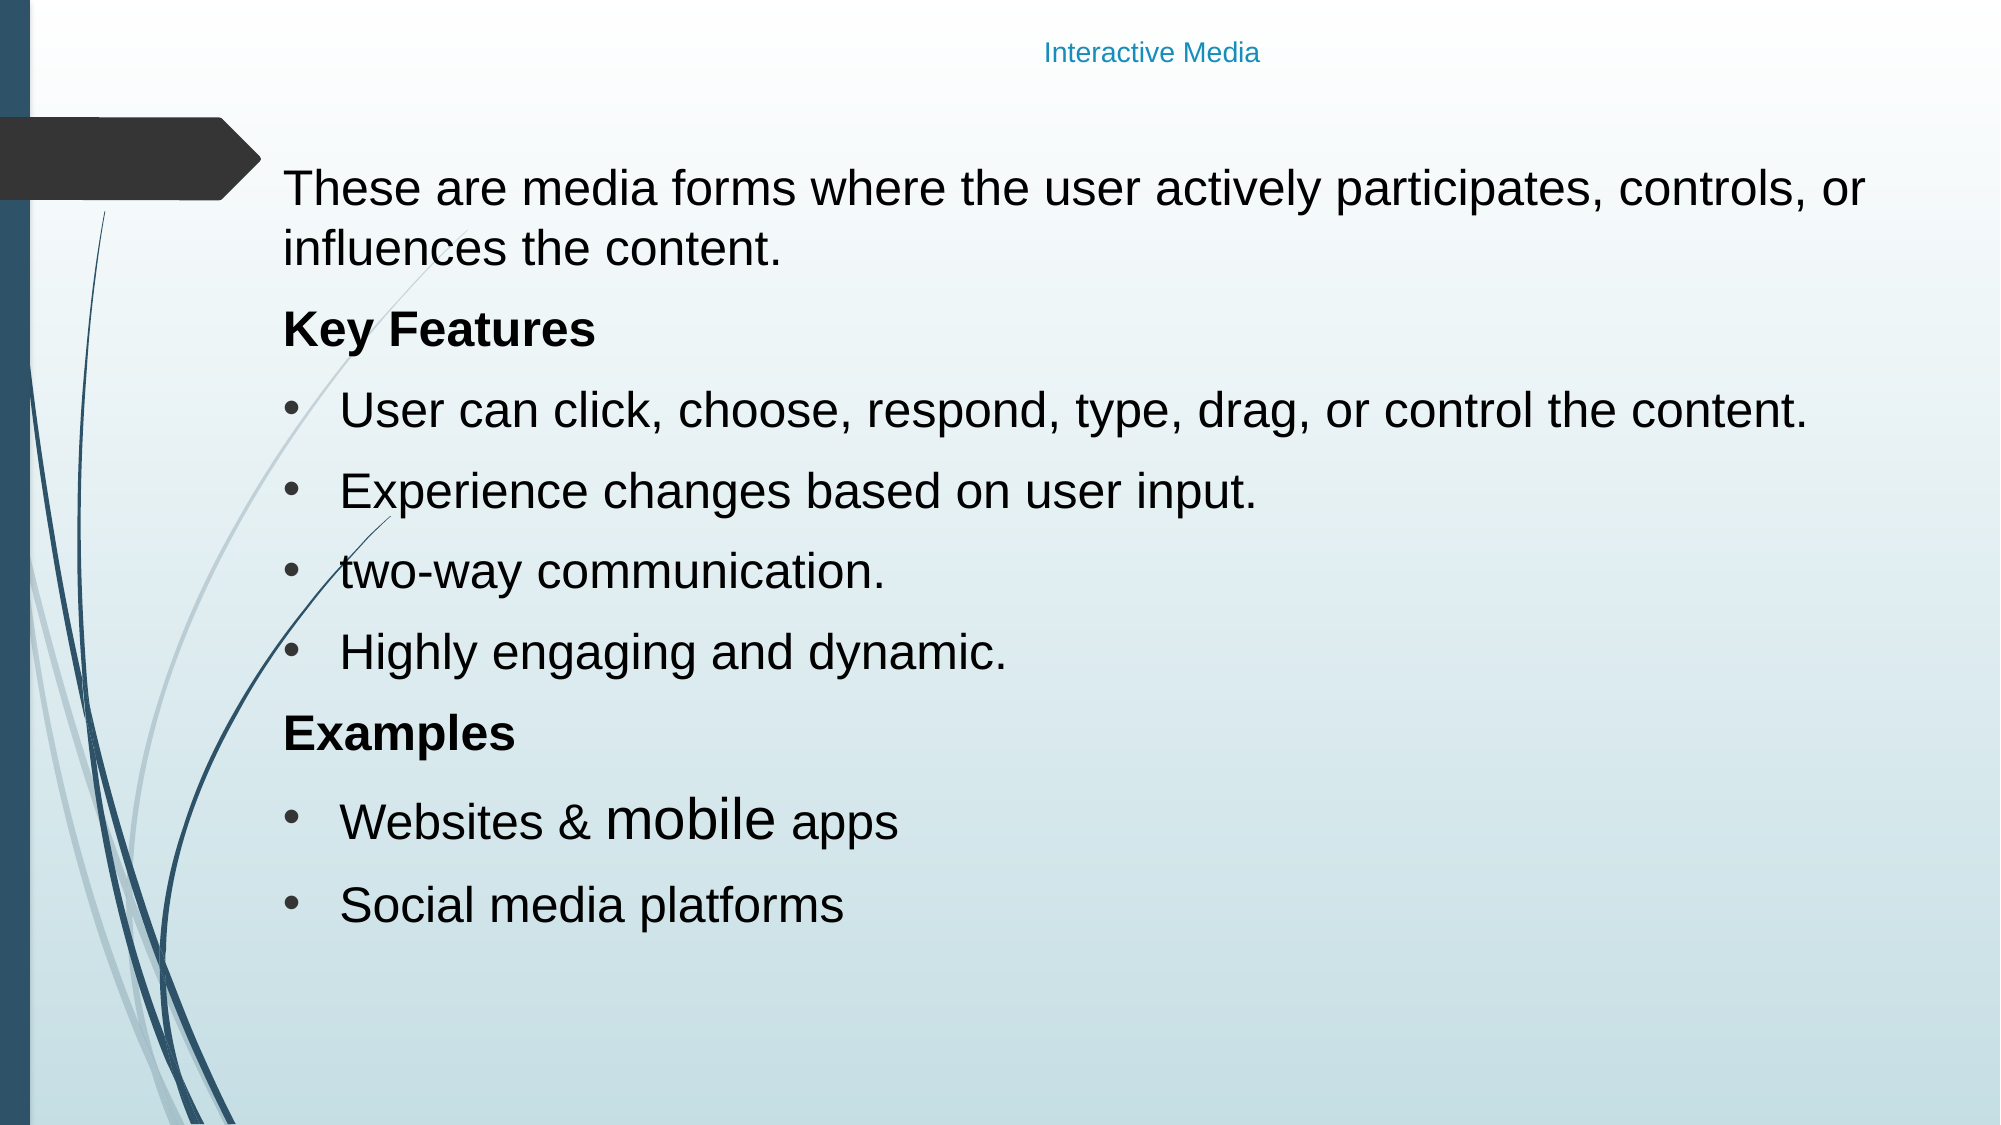

# Interactive Media
These are media forms where the user actively participates, controls, or influences the content.
Key Features
User can click, choose, respond, type, drag, or control the content.
Experience changes based on user input.
two-way communication.
Highly engaging and dynamic.
Examples
Websites & mobile apps
Social media platforms